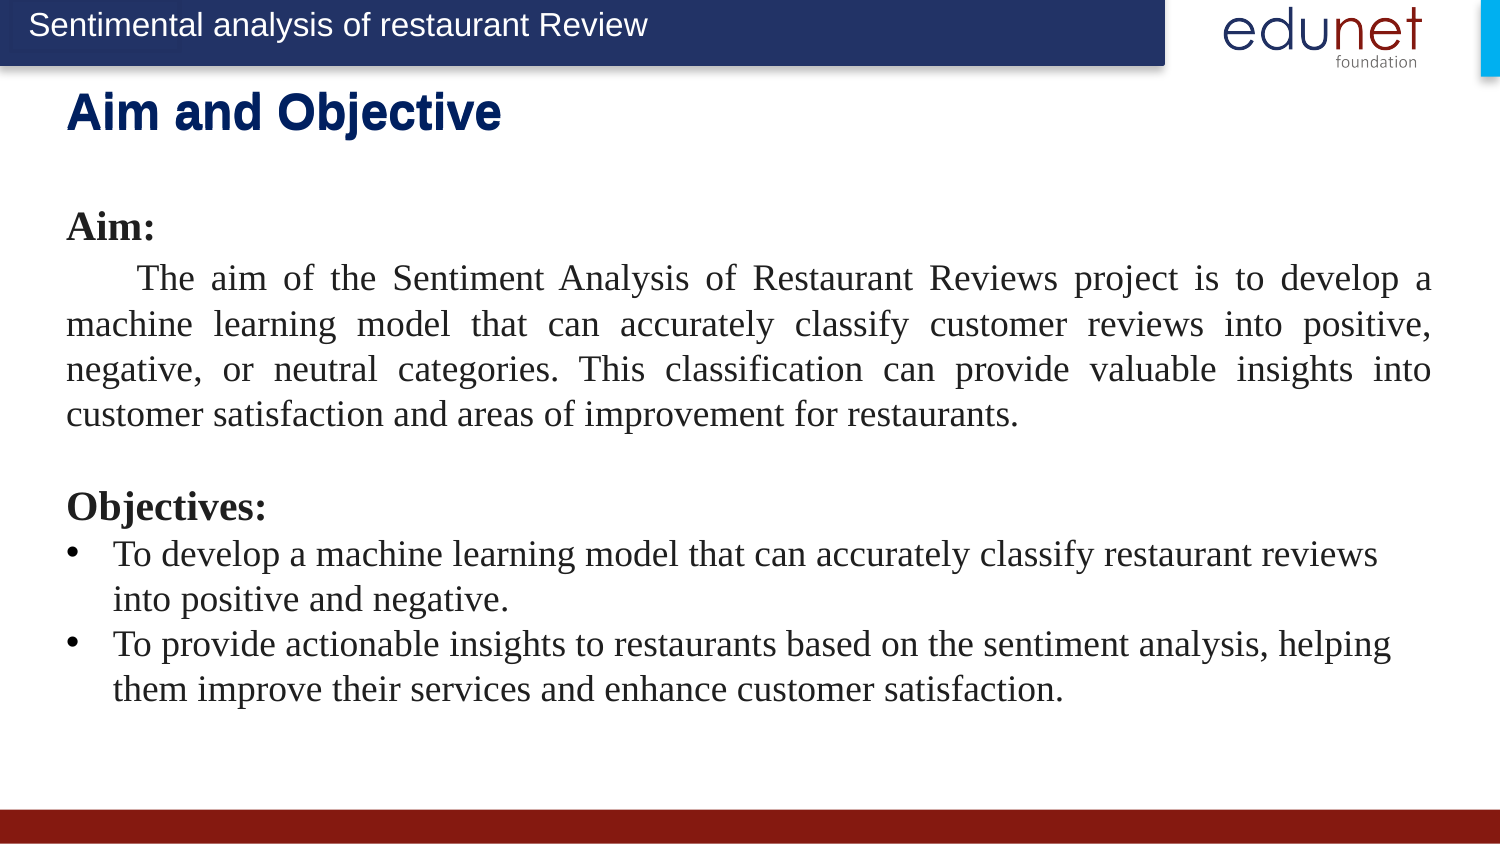

Sentimental analysis of restaurant Review
Aim and Objective
Aim:
     The aim of the Sentiment Analysis of Restaurant Reviews project is to develop a machine learning model that can accurately classify customer reviews into positive, negative, or neutral categories. This classification can provide valuable insights into customer satisfaction and areas of improvement for restaurants.
Objectives:
To develop a machine learning model that can accurately classify restaurant reviews into positive and negative.
To provide actionable insights to restaurants based on the sentiment analysis, helping them improve their services and enhance customer satisfaction.

# Aim and Objective